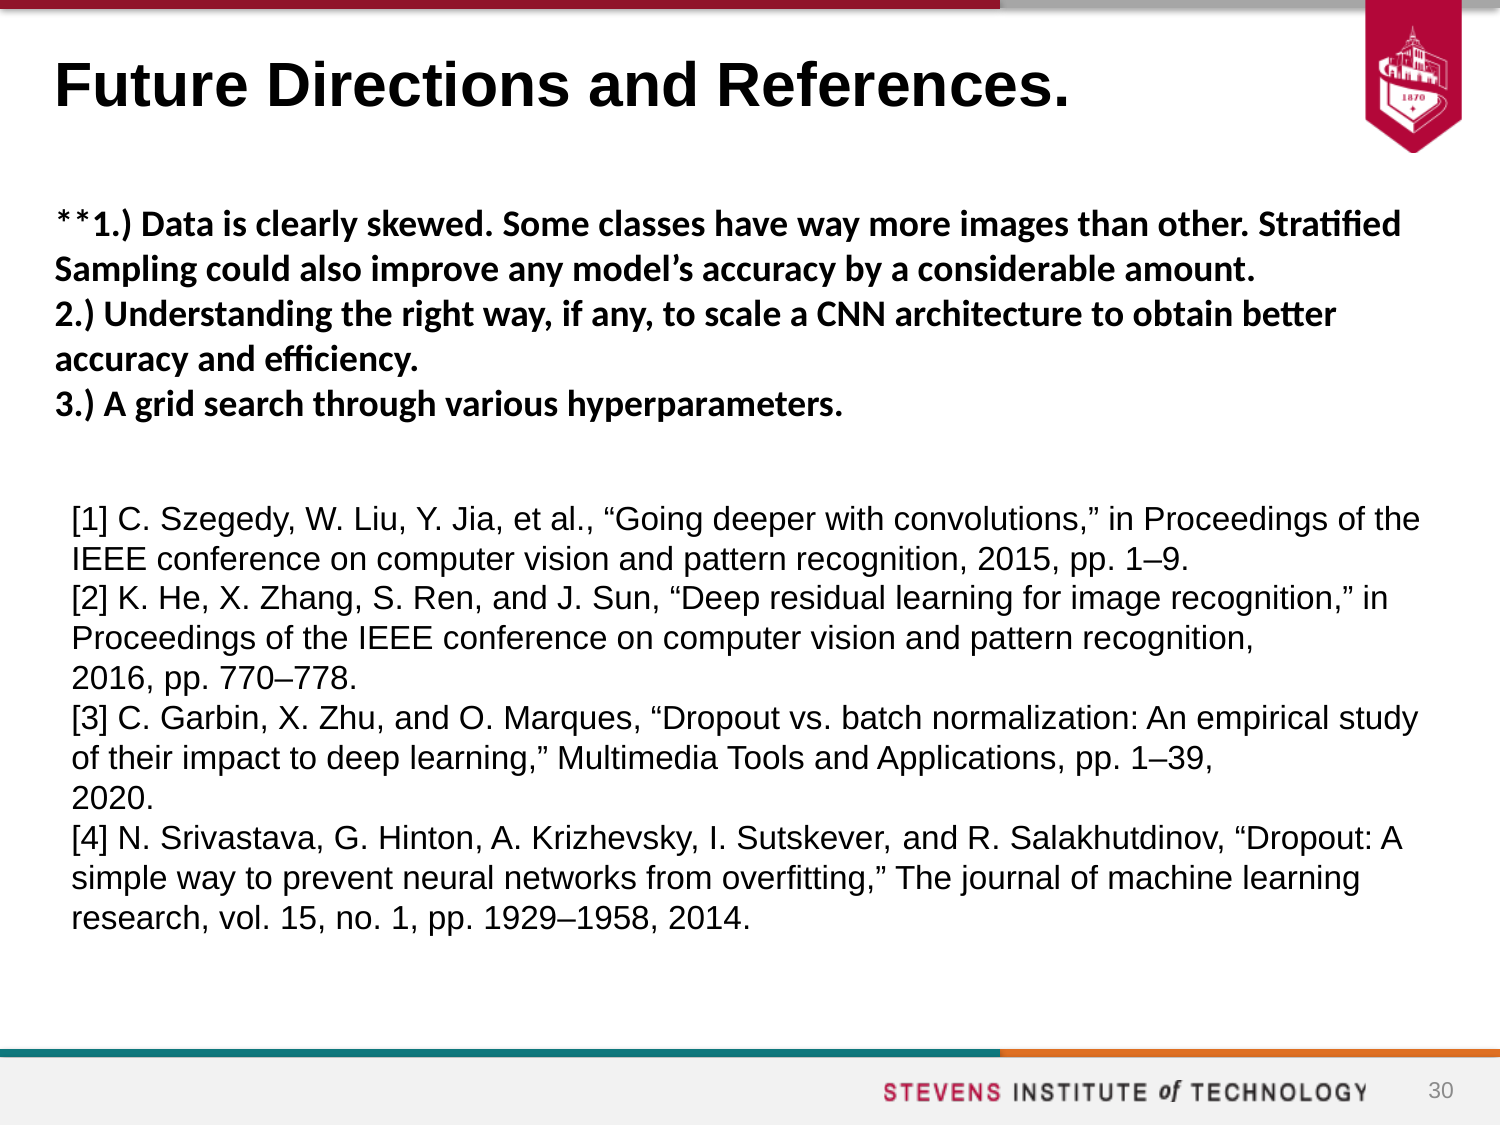

# Future Directions and References.
**1.) Data is clearly skewed. Some classes have way more images than other. Stratified Sampling could also improve any model’s accuracy by a considerable amount.
2.) Understanding the right way, if any, to scale a CNN architecture to obtain better accuracy and efficiency.
3.) A grid search through various hyperparameters.
[1] C. Szegedy, W. Liu, Y. Jia, et al., “Going deeper with convolutions,” in Proceedings of the IEEE conference on computer vision and pattern recognition, 2015, pp. 1–9.
[2] K. He, X. Zhang, S. Ren, and J. Sun, “Deep residual learning for image recognition,” in Proceedings of the IEEE conference on computer vision and pattern recognition,
2016, pp. 770–778.
[3] C. Garbin, X. Zhu, and O. Marques, “Dropout vs. batch normalization: An empirical study of their impact to deep learning,” Multimedia Tools and Applications, pp. 1–39,
2020.
[4] N. Srivastava, G. Hinton, A. Krizhevsky, I. Sutskever, and R. Salakhutdinov, “Dropout: A simple way to prevent neural networks from overfitting,” The journal of machine learning research, vol. 15, no. 1, pp. 1929–1958, 2014.
30